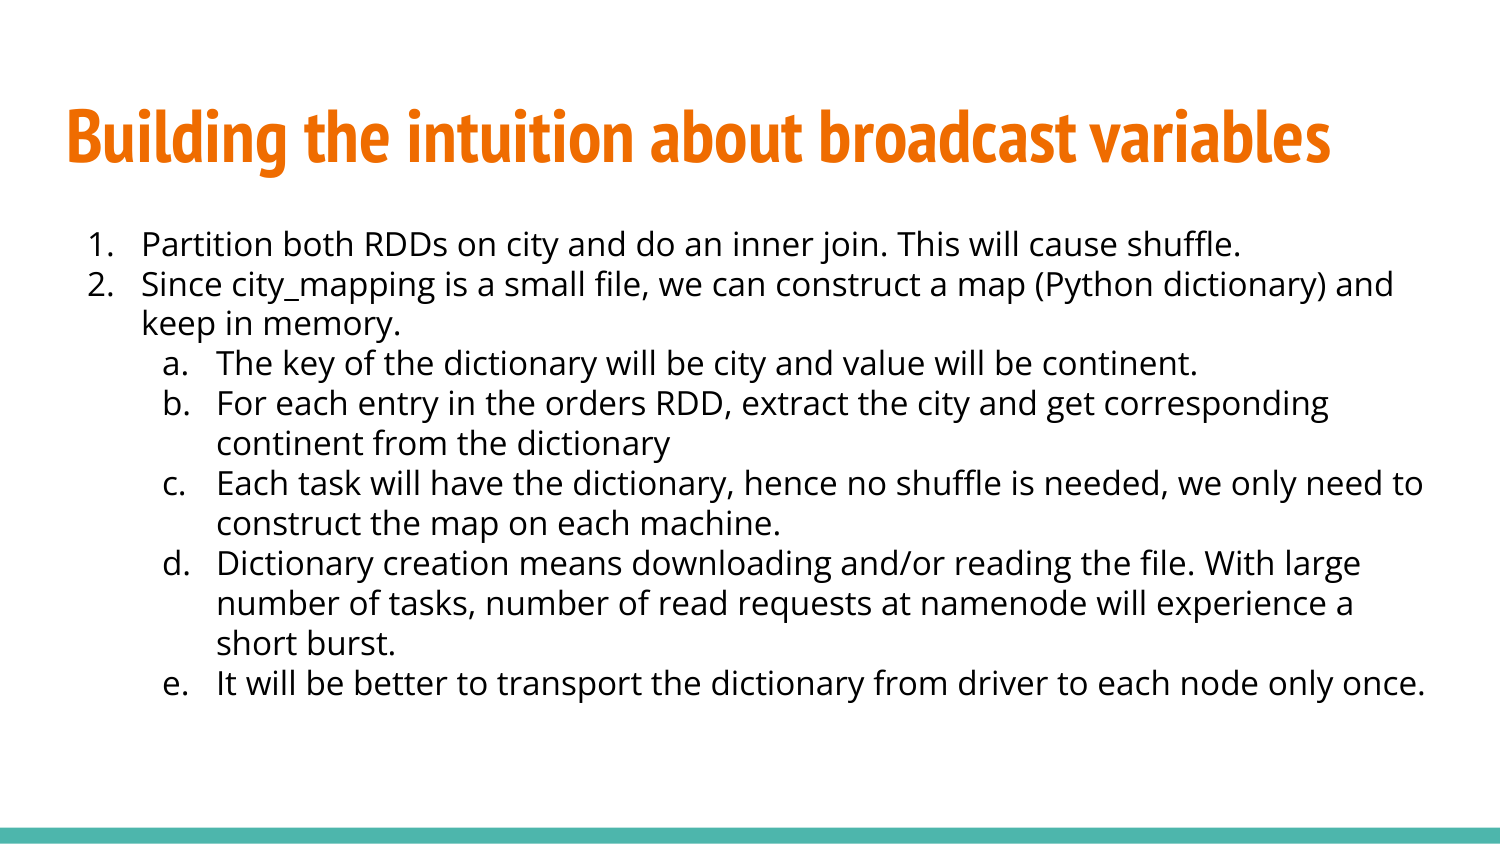

# Building the intuition about broadcast variables
Partition both RDDs on city and do an inner join. This will cause shuffle.
Since city_mapping is a small file, we can construct a map (Python dictionary) and keep in memory.
The key of the dictionary will be city and value will be continent.
For each entry in the orders RDD, extract the city and get corresponding continent from the dictionary
Each task will have the dictionary, hence no shuffle is needed, we only need to construct the map on each machine.
Dictionary creation means downloading and/or reading the file. With large number of tasks, number of read requests at namenode will experience a short burst.
It will be better to transport the dictionary from driver to each node only once.